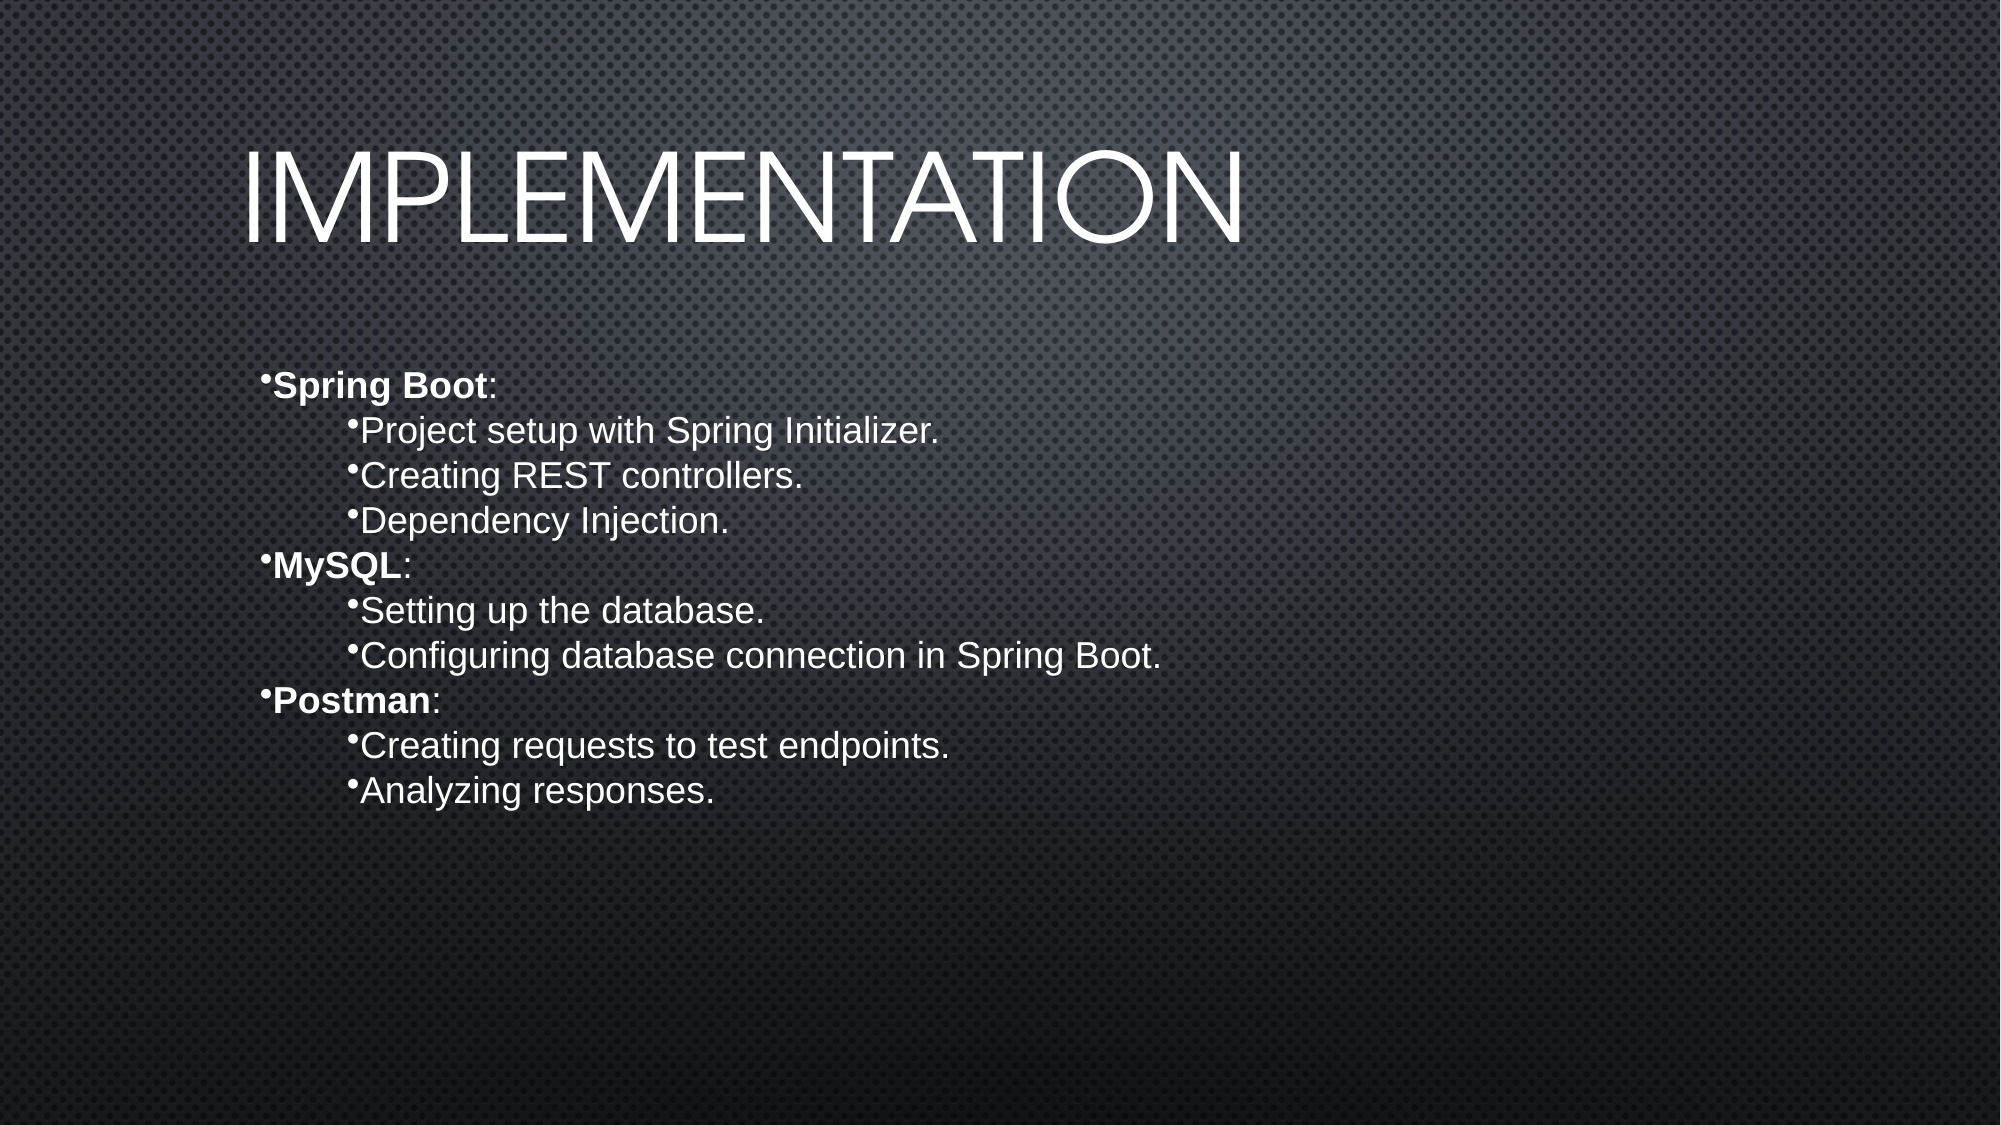

# Implementation
Spring Boot:
Project setup with Spring Initializer.
Creating REST controllers.
Dependency Injection.
MySQL:
Setting up the database.
Configuring database connection in Spring Boot.
Postman:
Creating requests to test endpoints.
Analyzing responses.